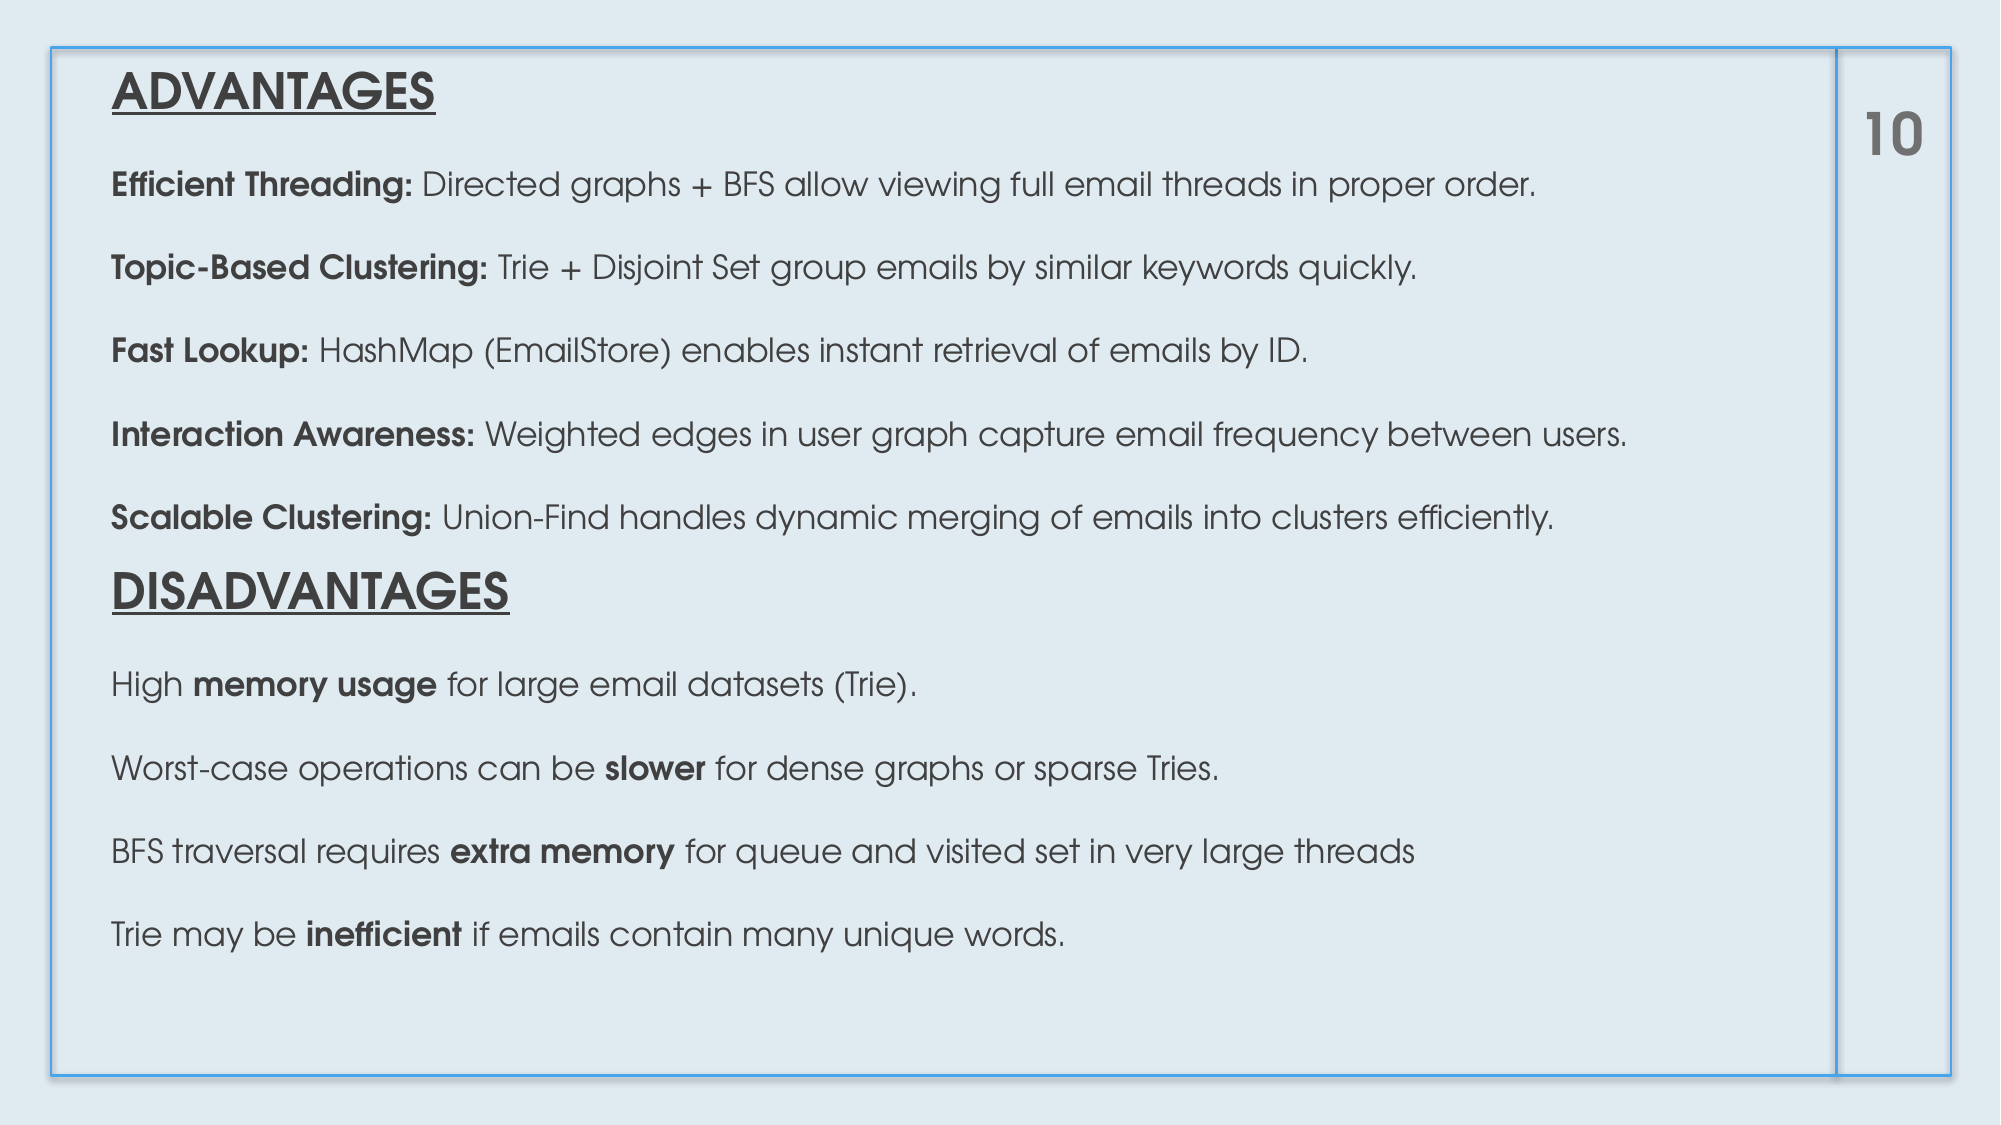

10
ADVANTAGES
Efficient Threading: Directed graphs + BFS allow viewing full email threads in proper order.
Topic-Based Clustering: Trie + Disjoint Set group emails by similar keywords quickly.
Fast Lookup: HashMap (EmailStore) enables instant retrieval of emails by ID.
Interaction Awareness: Weighted edges in user graph capture email frequency between users.
Scalable Clustering: Union-Find handles dynamic merging of emails into clusters efficiently.
DISADVANTAGES
High memory usage for large email datasets (Trie).
Worst-case operations can be slower for dense graphs or sparse Tries.
BFS traversal requires extra memory for queue and visited set in very large threads
Trie may be inefficient if emails contain many unique words.